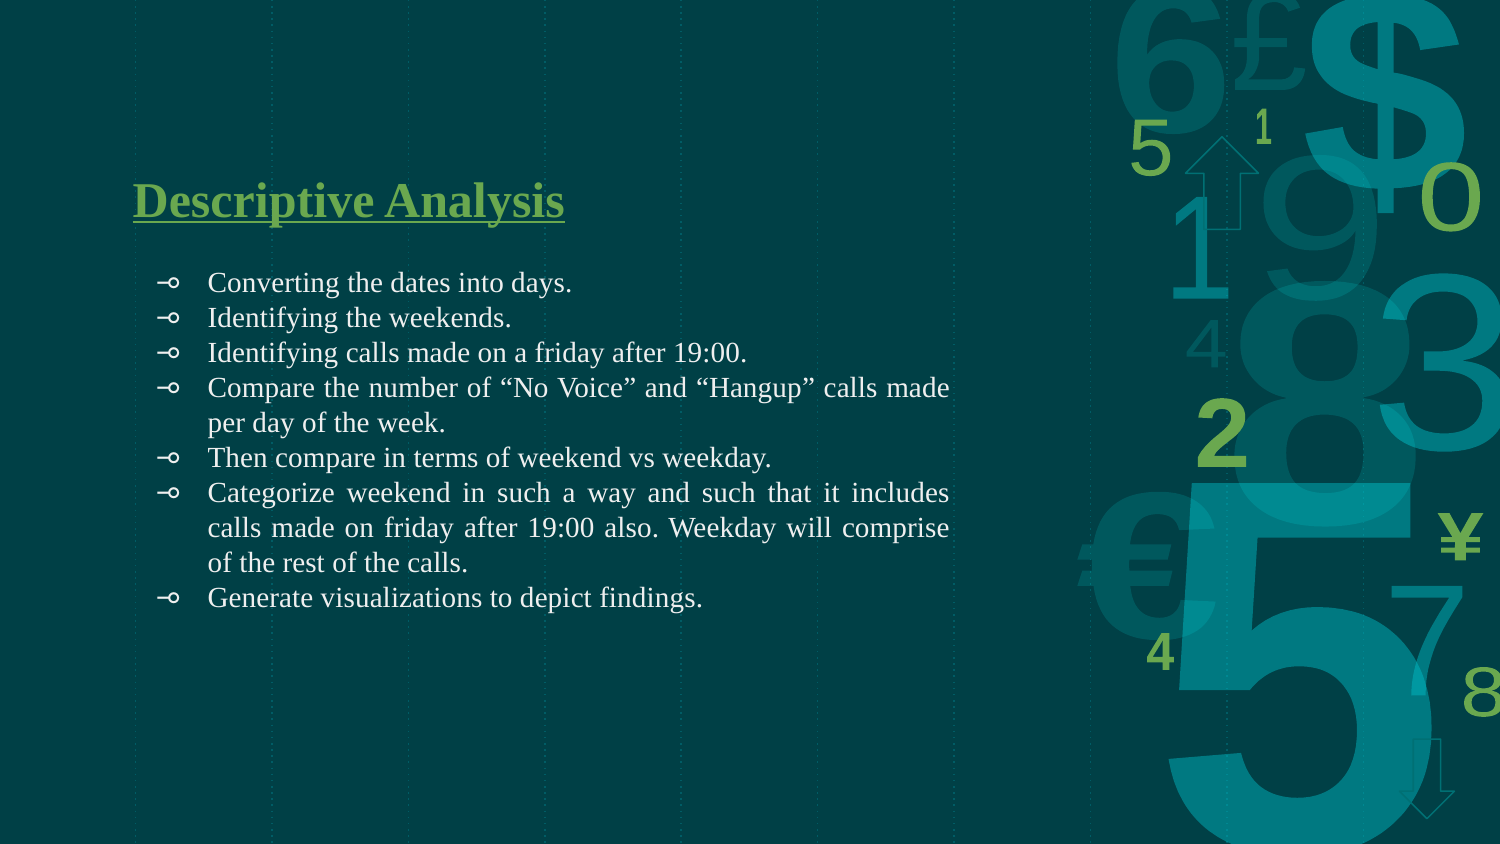

# Descriptive Analysis
Converting the dates into days.
Identifying the weekends.
Identifying calls made on a friday after 19:00.
Compare the number of “No Voice” and “Hangup” calls made per day of the week.
Then compare in terms of weekend vs weekday.
Categorize weekend in such a way and such that it includes calls made on friday after 19:00 also. Weekday will comprise of the rest of the calls.
Generate visualizations to depict findings.